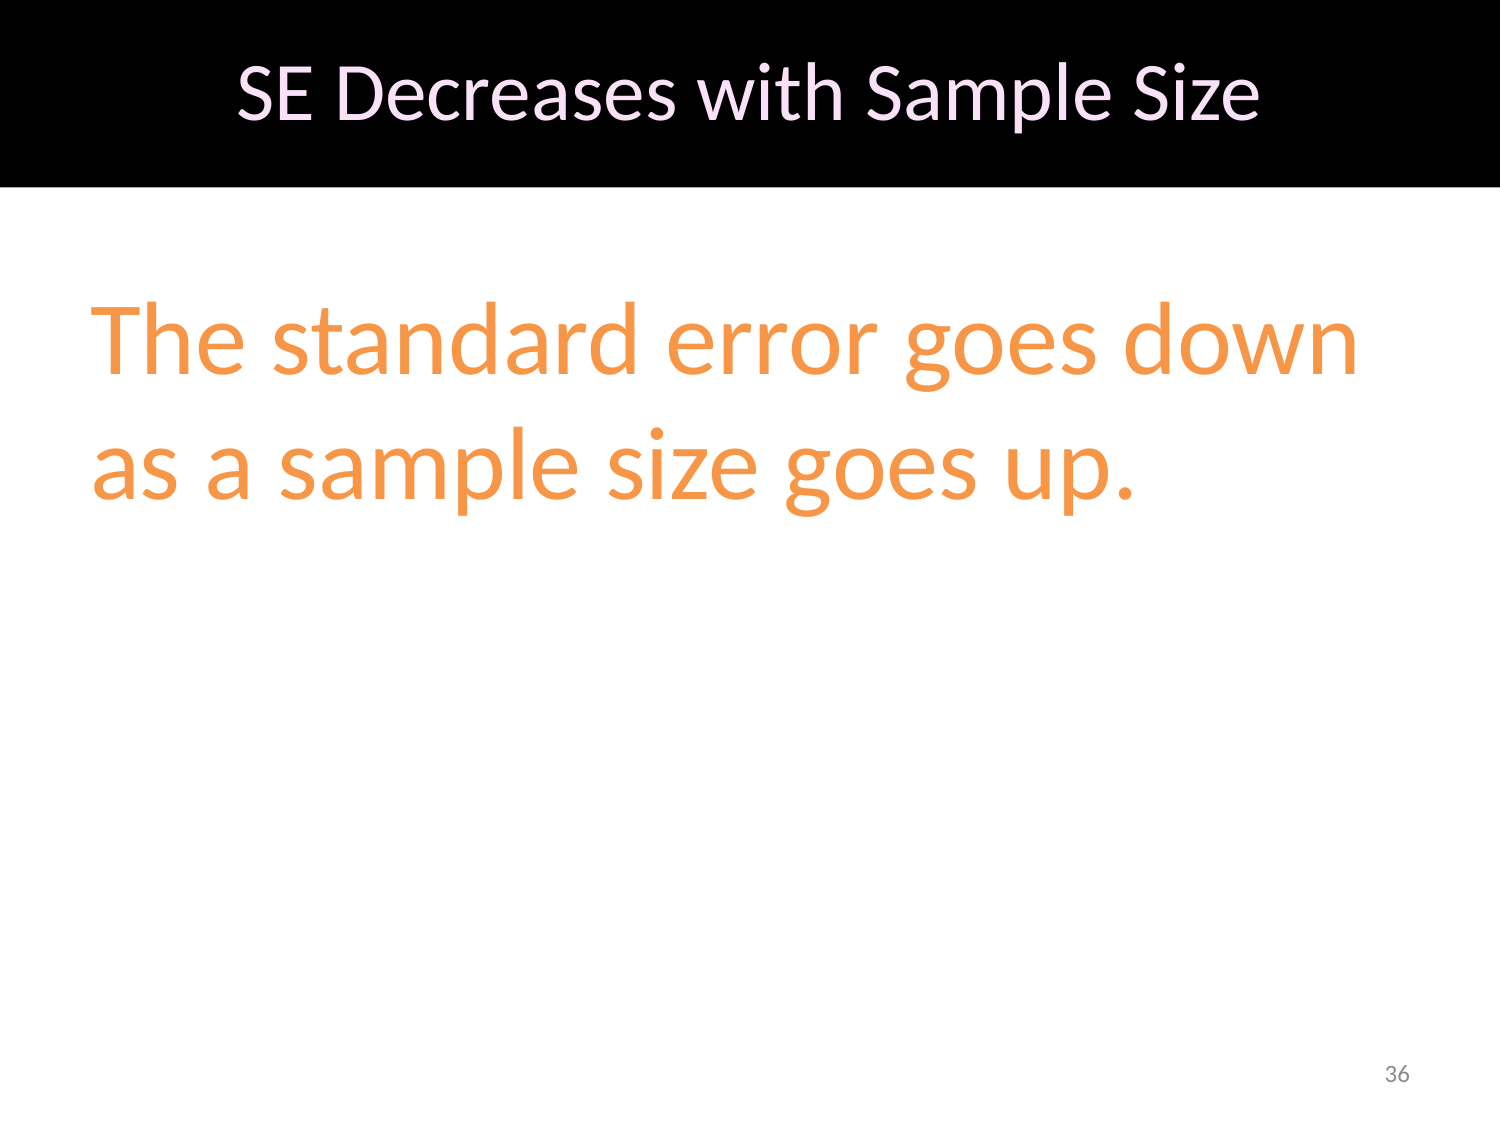

# SE Decreases with Sample Size
The standard error goes down as a sample size goes up.
36